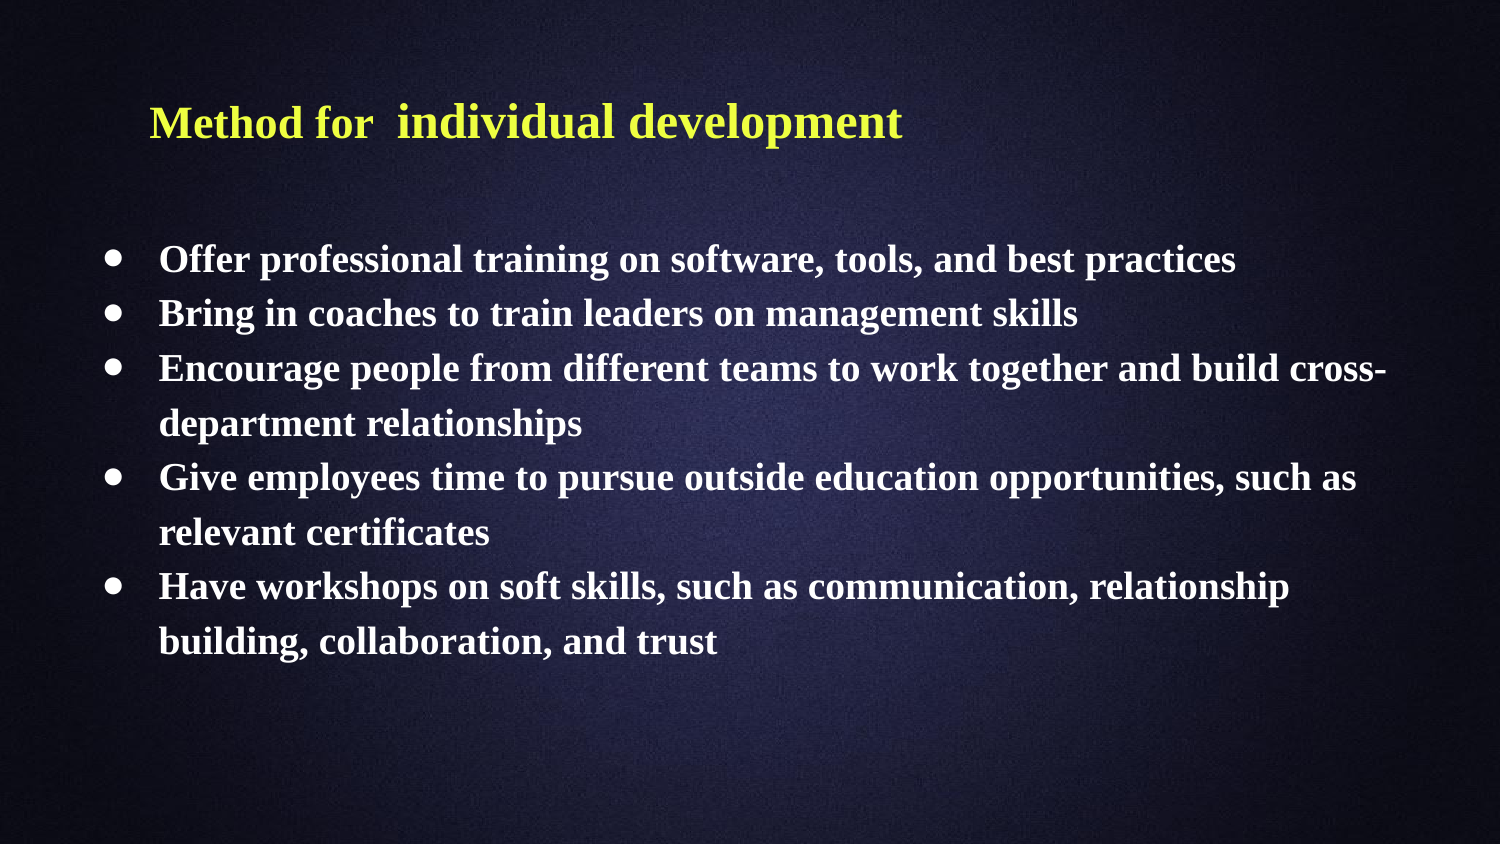

# Method for  individual development

Offer professional training on software, tools, and best practices
Bring in coaches to train leaders on management skills
Encourage people from different teams to work together and build cross-department relationships
Give employees time to pursue outside education opportunities, such as relevant certificates
Have workshops on soft skills, such as communication, relationship building, collaboration, and trust